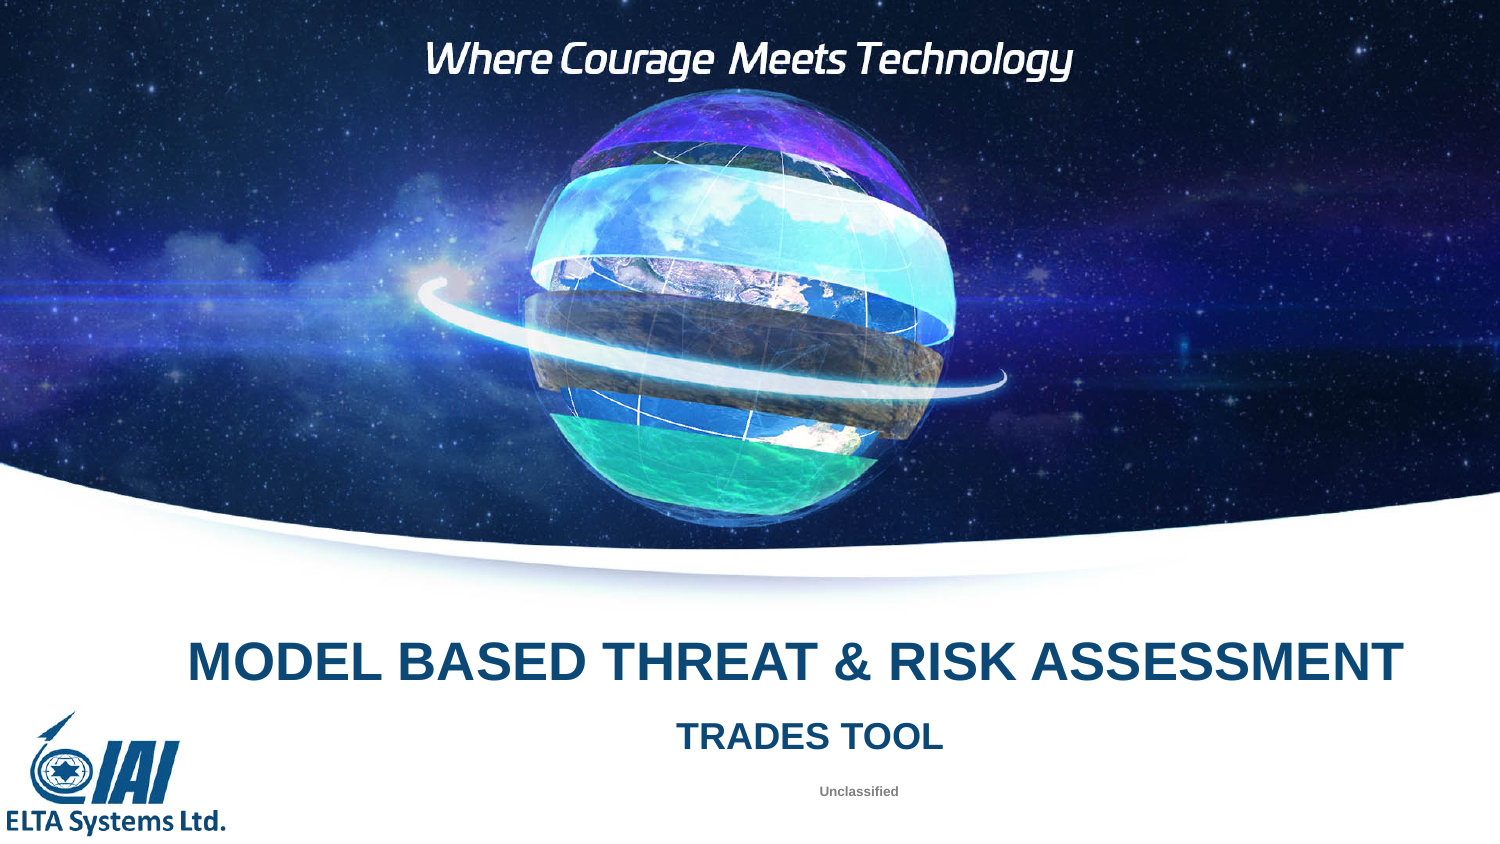

# MODEL Based Threat & Risk Assessment
TRADES TOOL